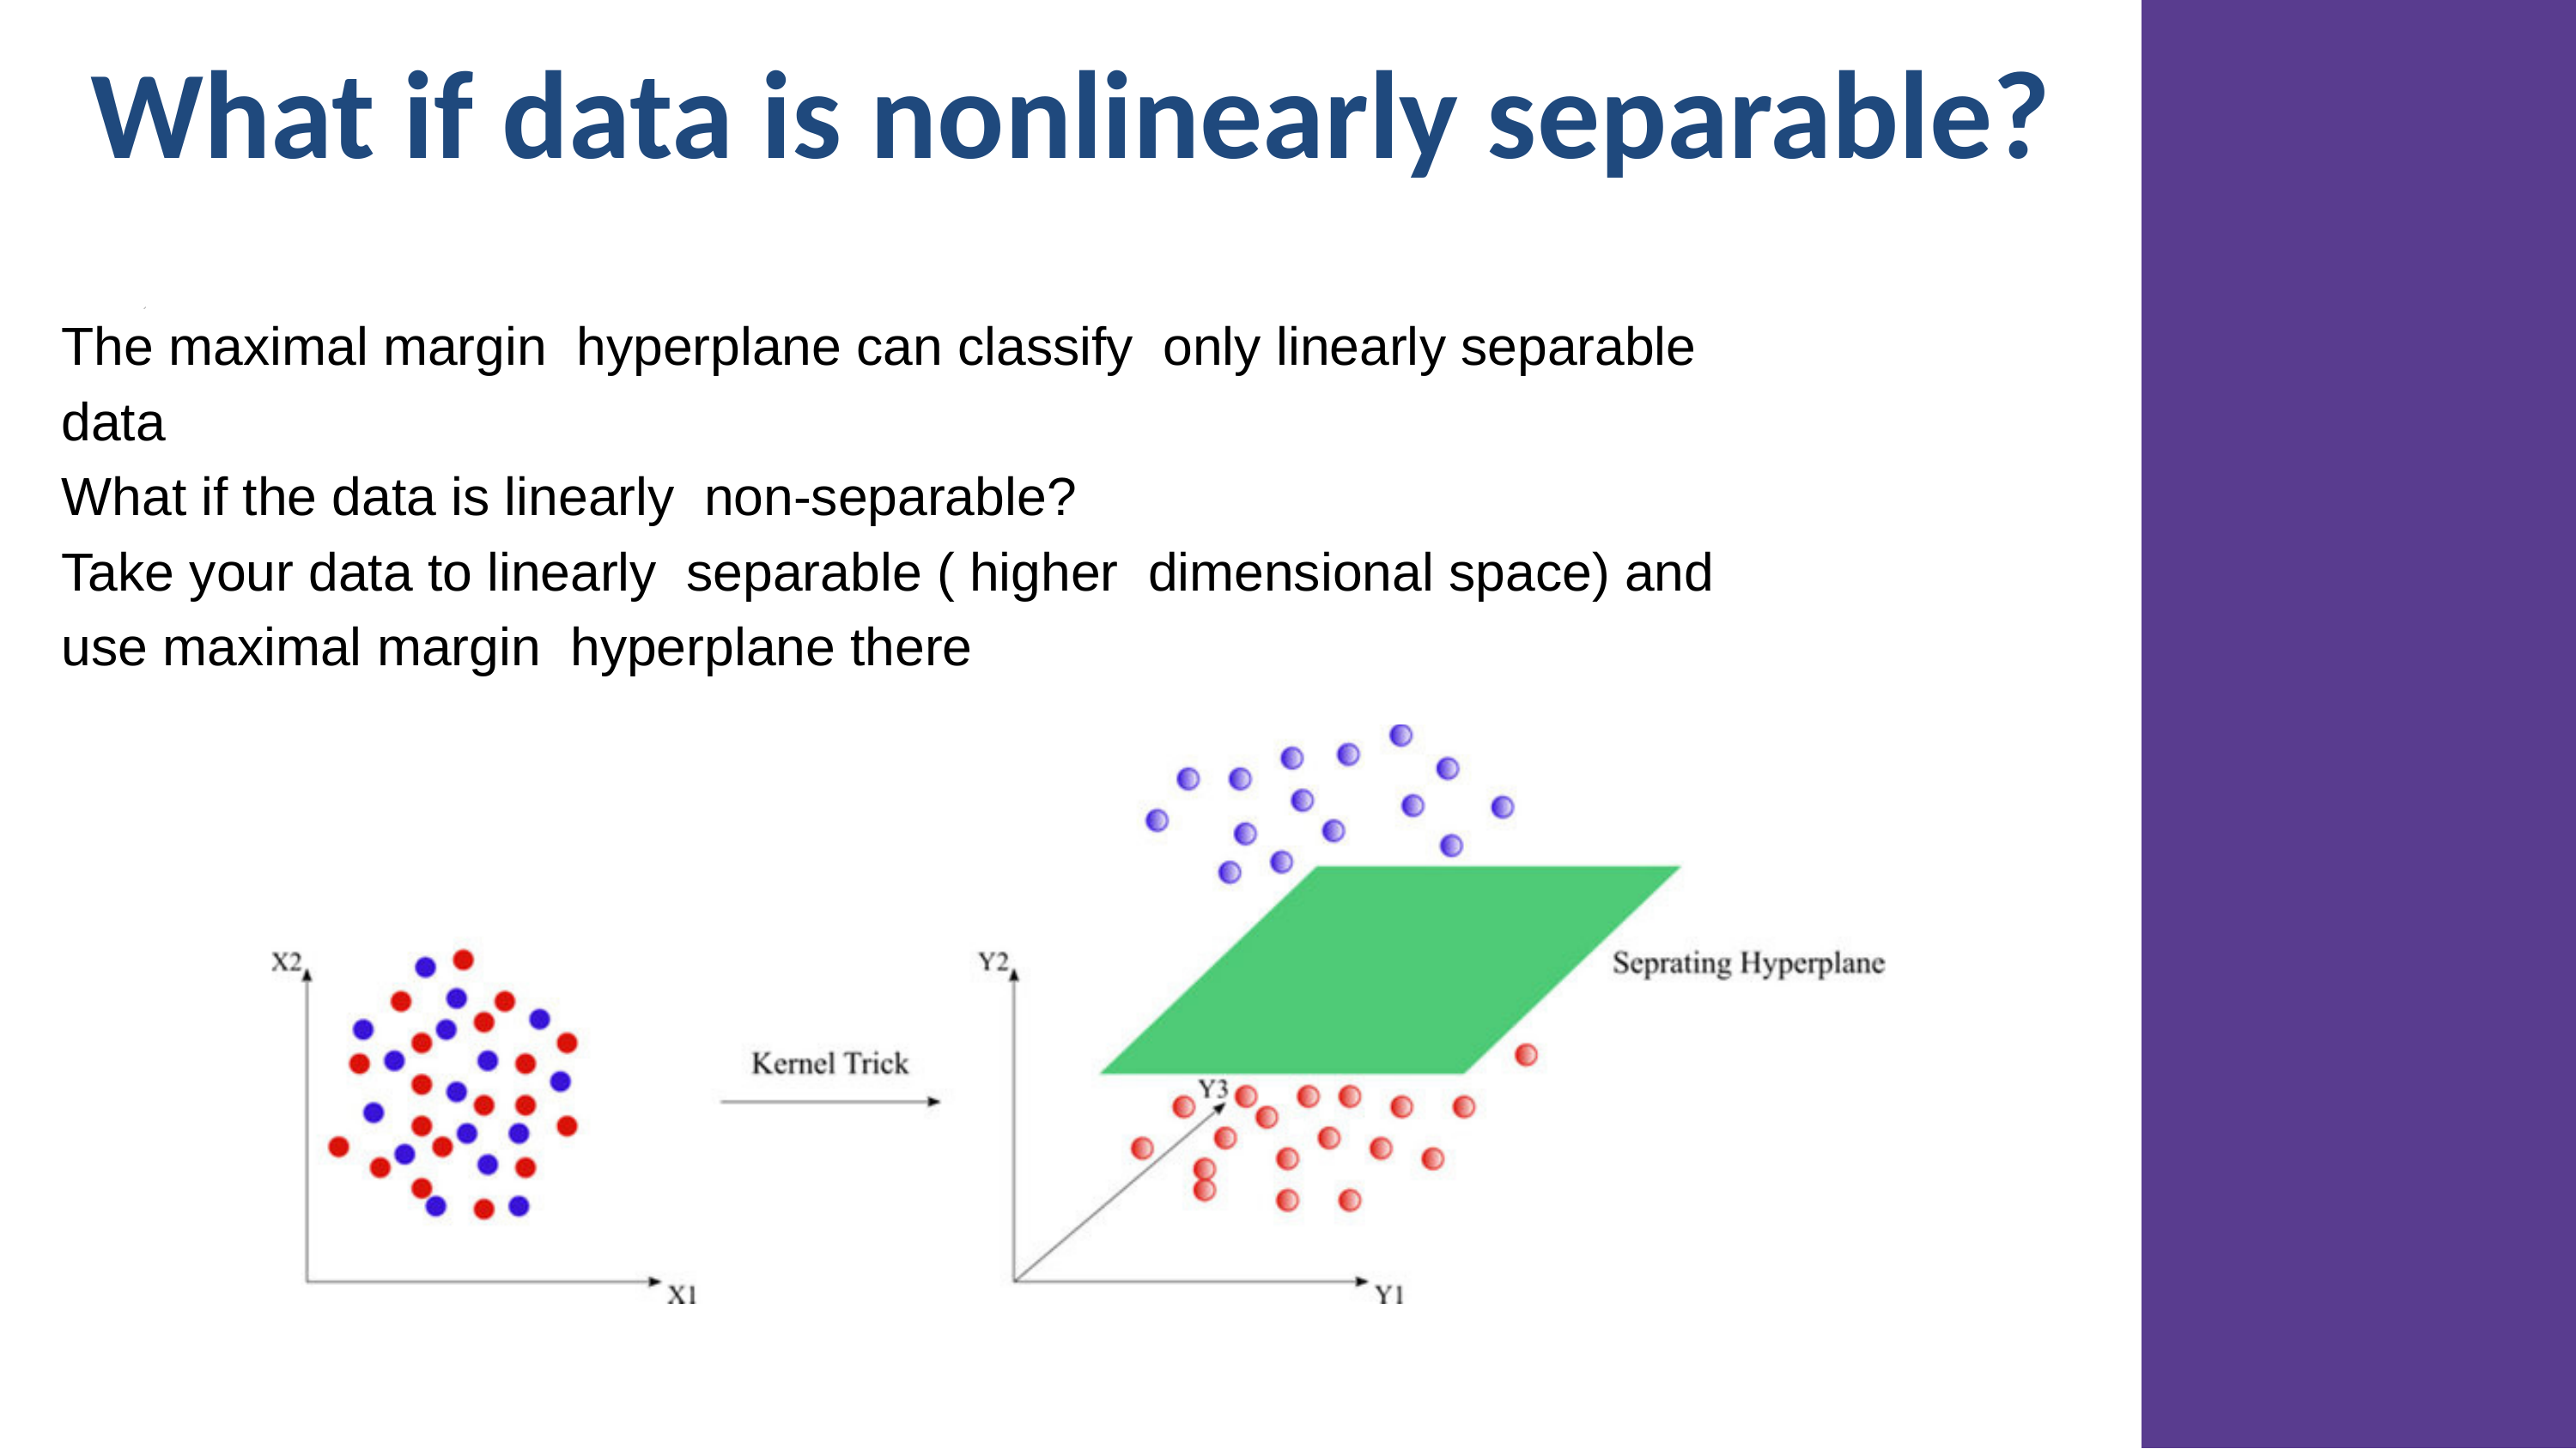

What if data is nonlinearly separable?

The maximal margin  hyperplane can classify  only linearly separable  data
What if the data is linearly  non-separable?
Take your data to linearly  separable ( higher  dimensional space) and  use maximal margin  hyperplane there